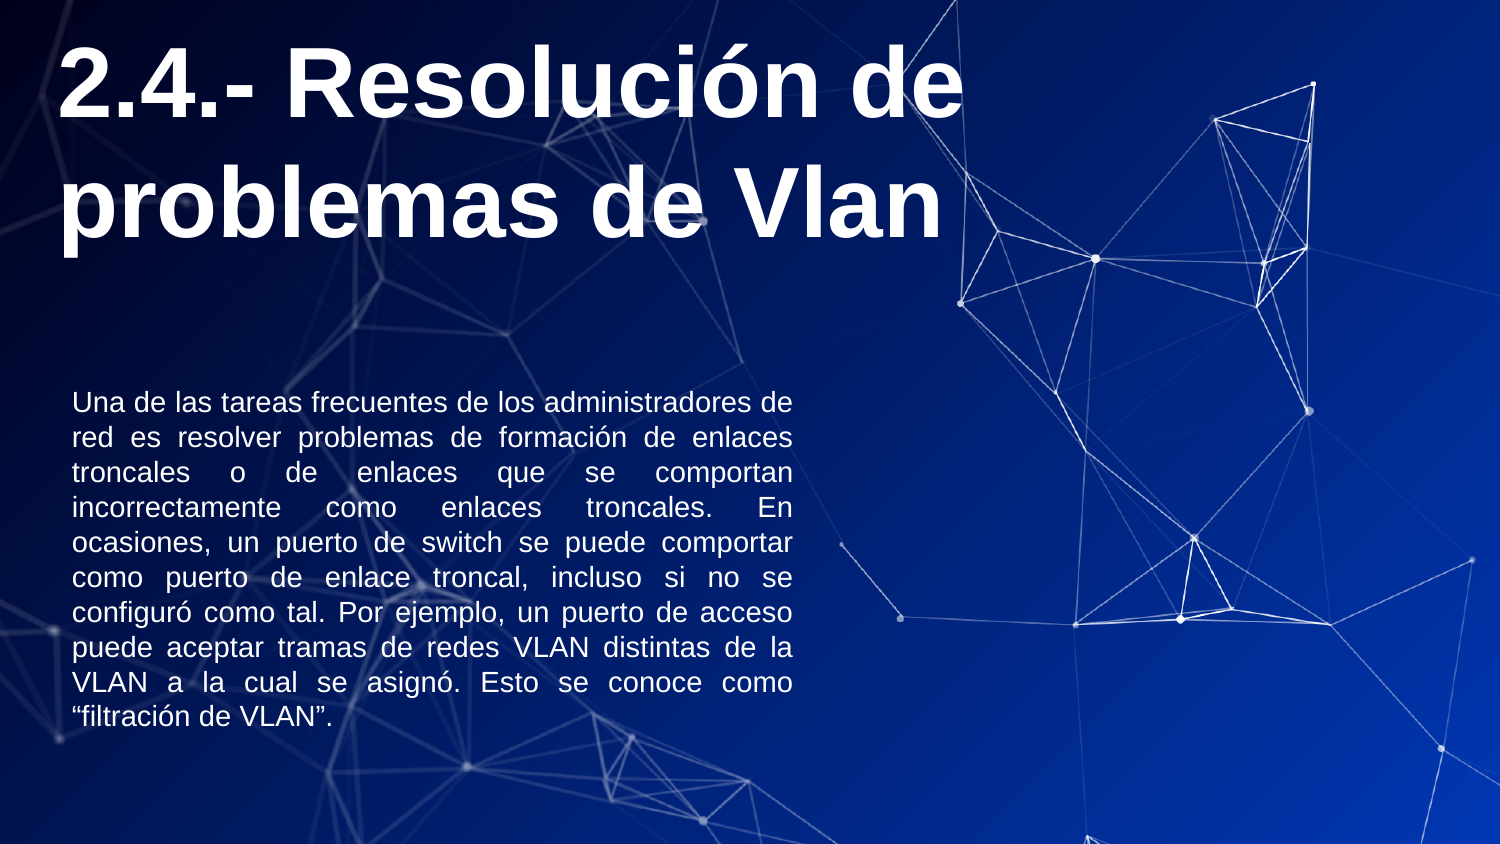

2.4.- Resolución de problemas de Vlan
Una de las tareas frecuentes de los administradores de red es resolver problemas de formación de enlaces troncales o de enlaces que se comportan incorrectamente como enlaces troncales. En ocasiones, un puerto de switch se puede comportar como puerto de enlace troncal, incluso si no se configuró como tal. Por ejemplo, un puerto de acceso puede aceptar tramas de redes VLAN distintas de la VLAN a la cual se asignó. Esto se conoce como “filtración de VLAN”.
37